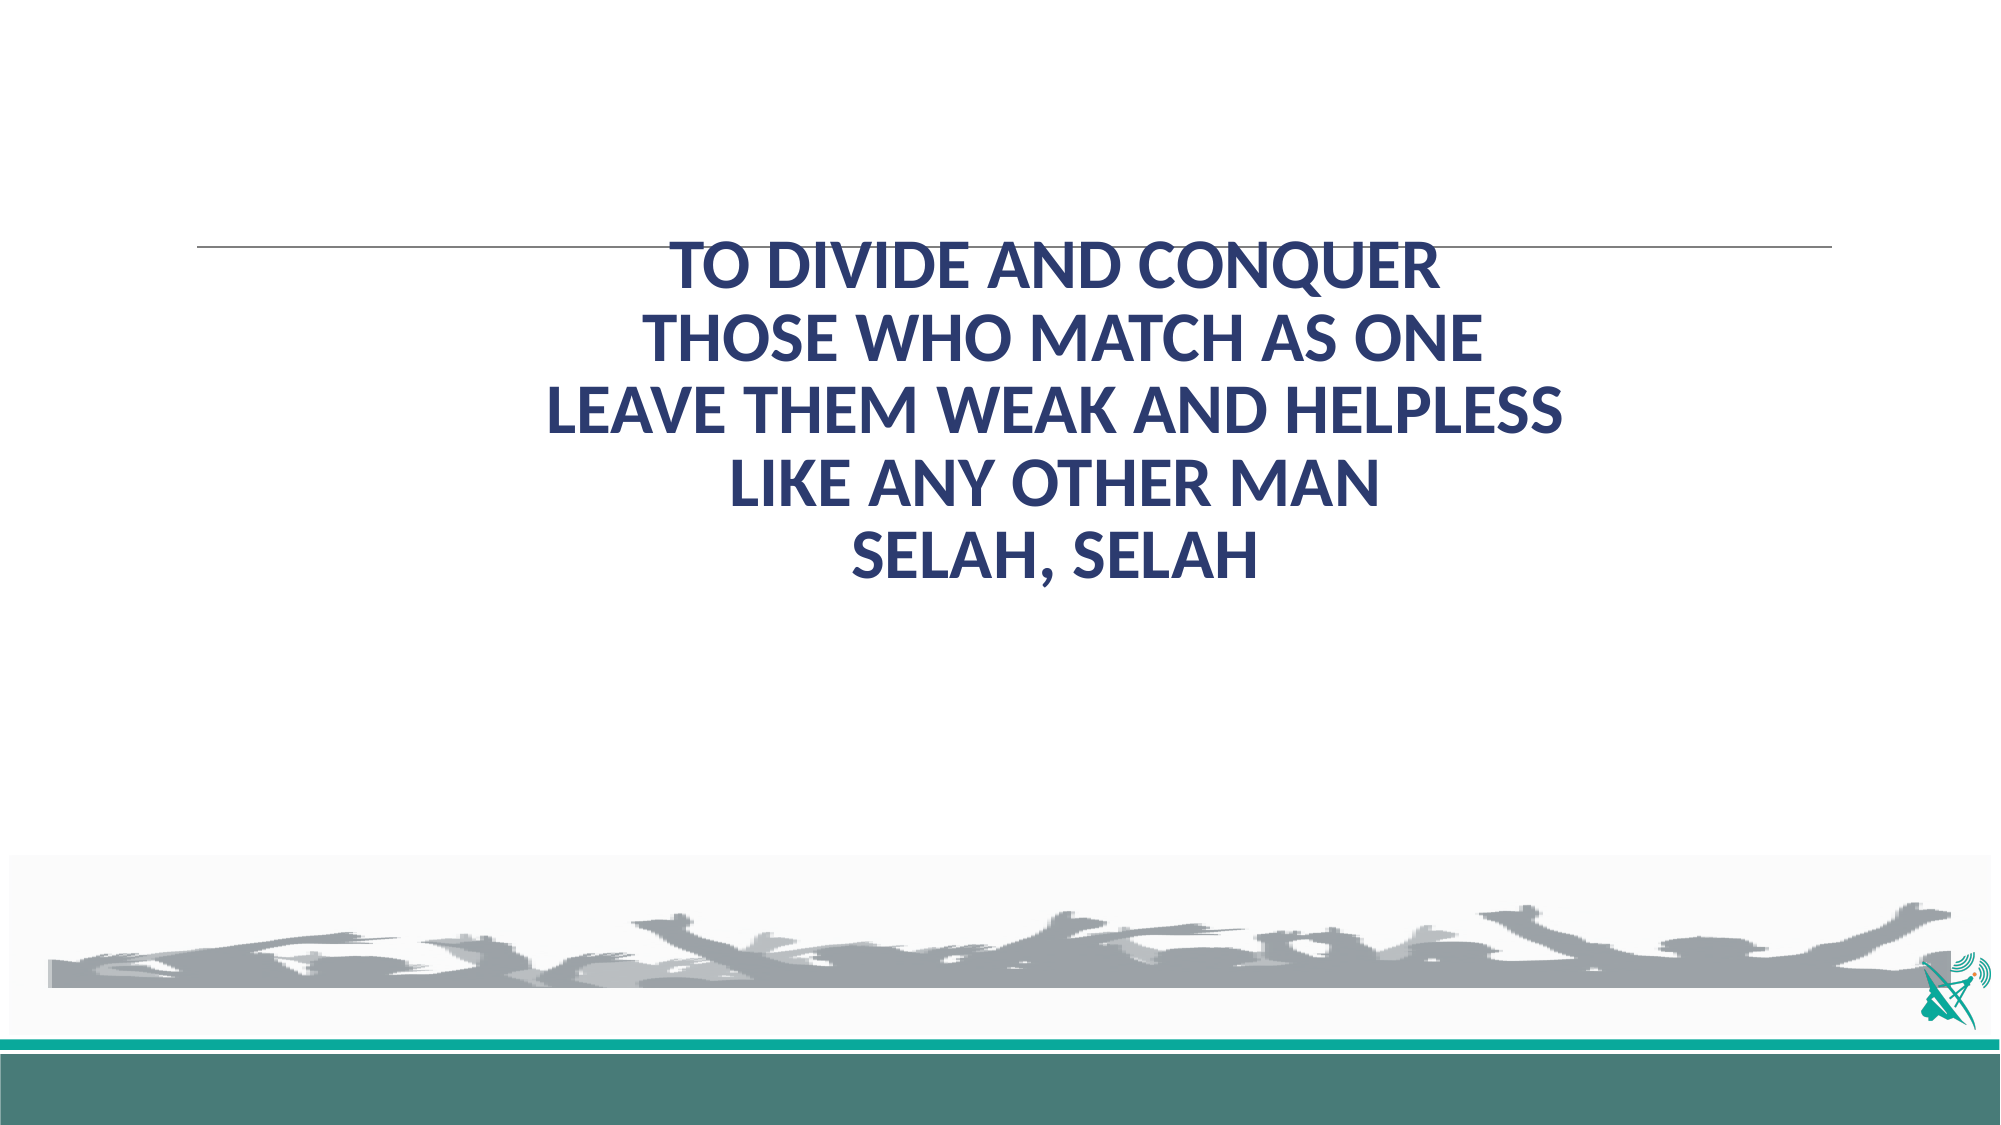

# TO DIVIDE AND CONQUER THOSE WHO MATCH AS ONE LEAVE THEM WEAK AND HELPLESS LIKE ANY OTHER MAN SELAH, SELAH